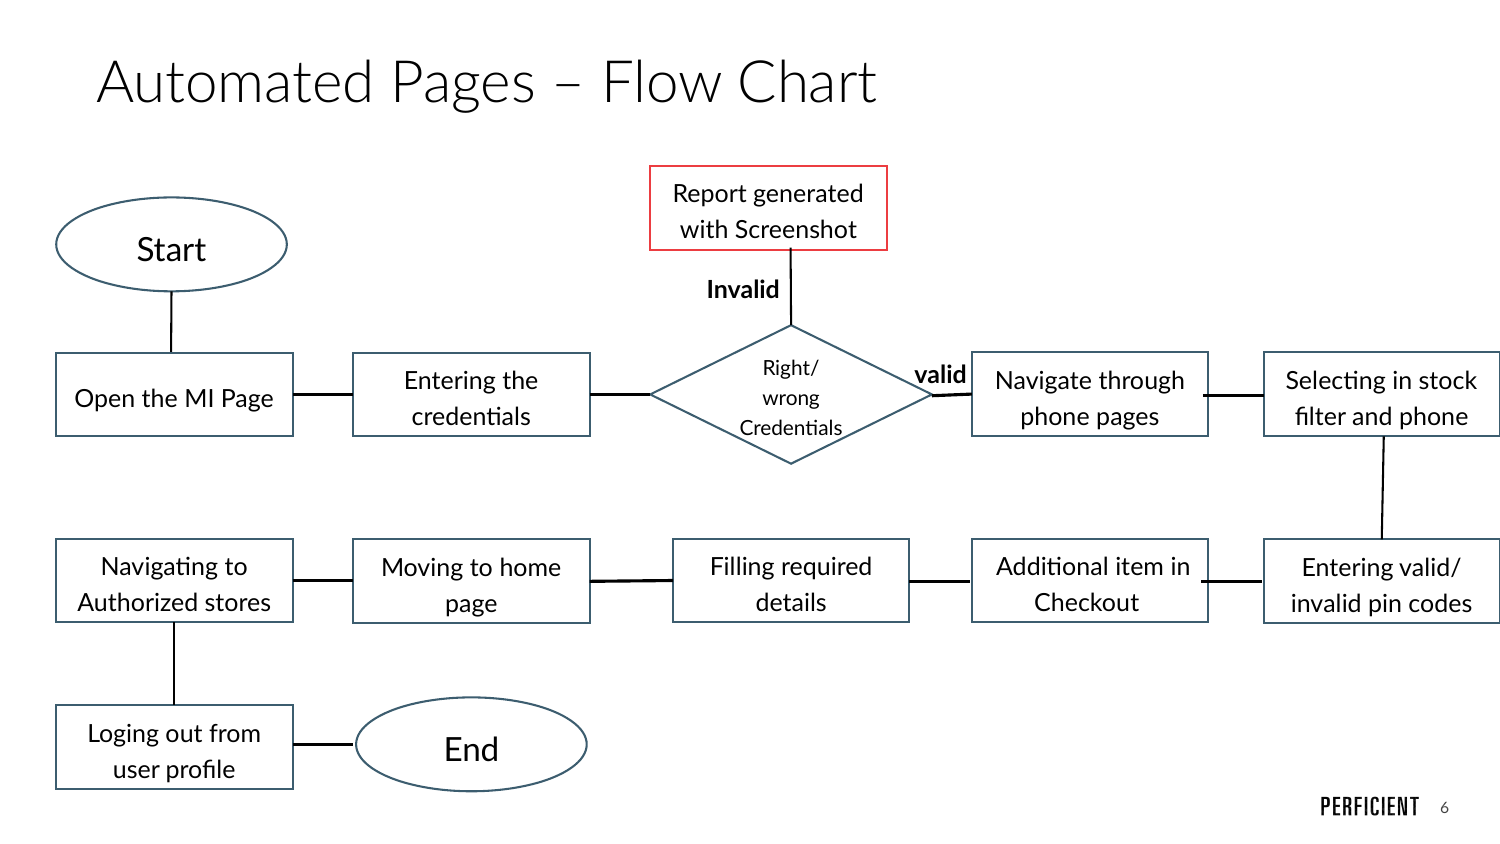

# Automated Pages – Flow Chart
Report generated with Screenshot
Start
Invalid
Right/ wrong Credentials
valid
Navigate through phone pages
Selecting in stock filter and phone
Open the MI Page
Entering the credentials
Navigating to Authorized stores
Filling required details
 Additional item in Checkout
Moving to home page
Entering valid/ invalid pin codes
End
Loging out from user profile